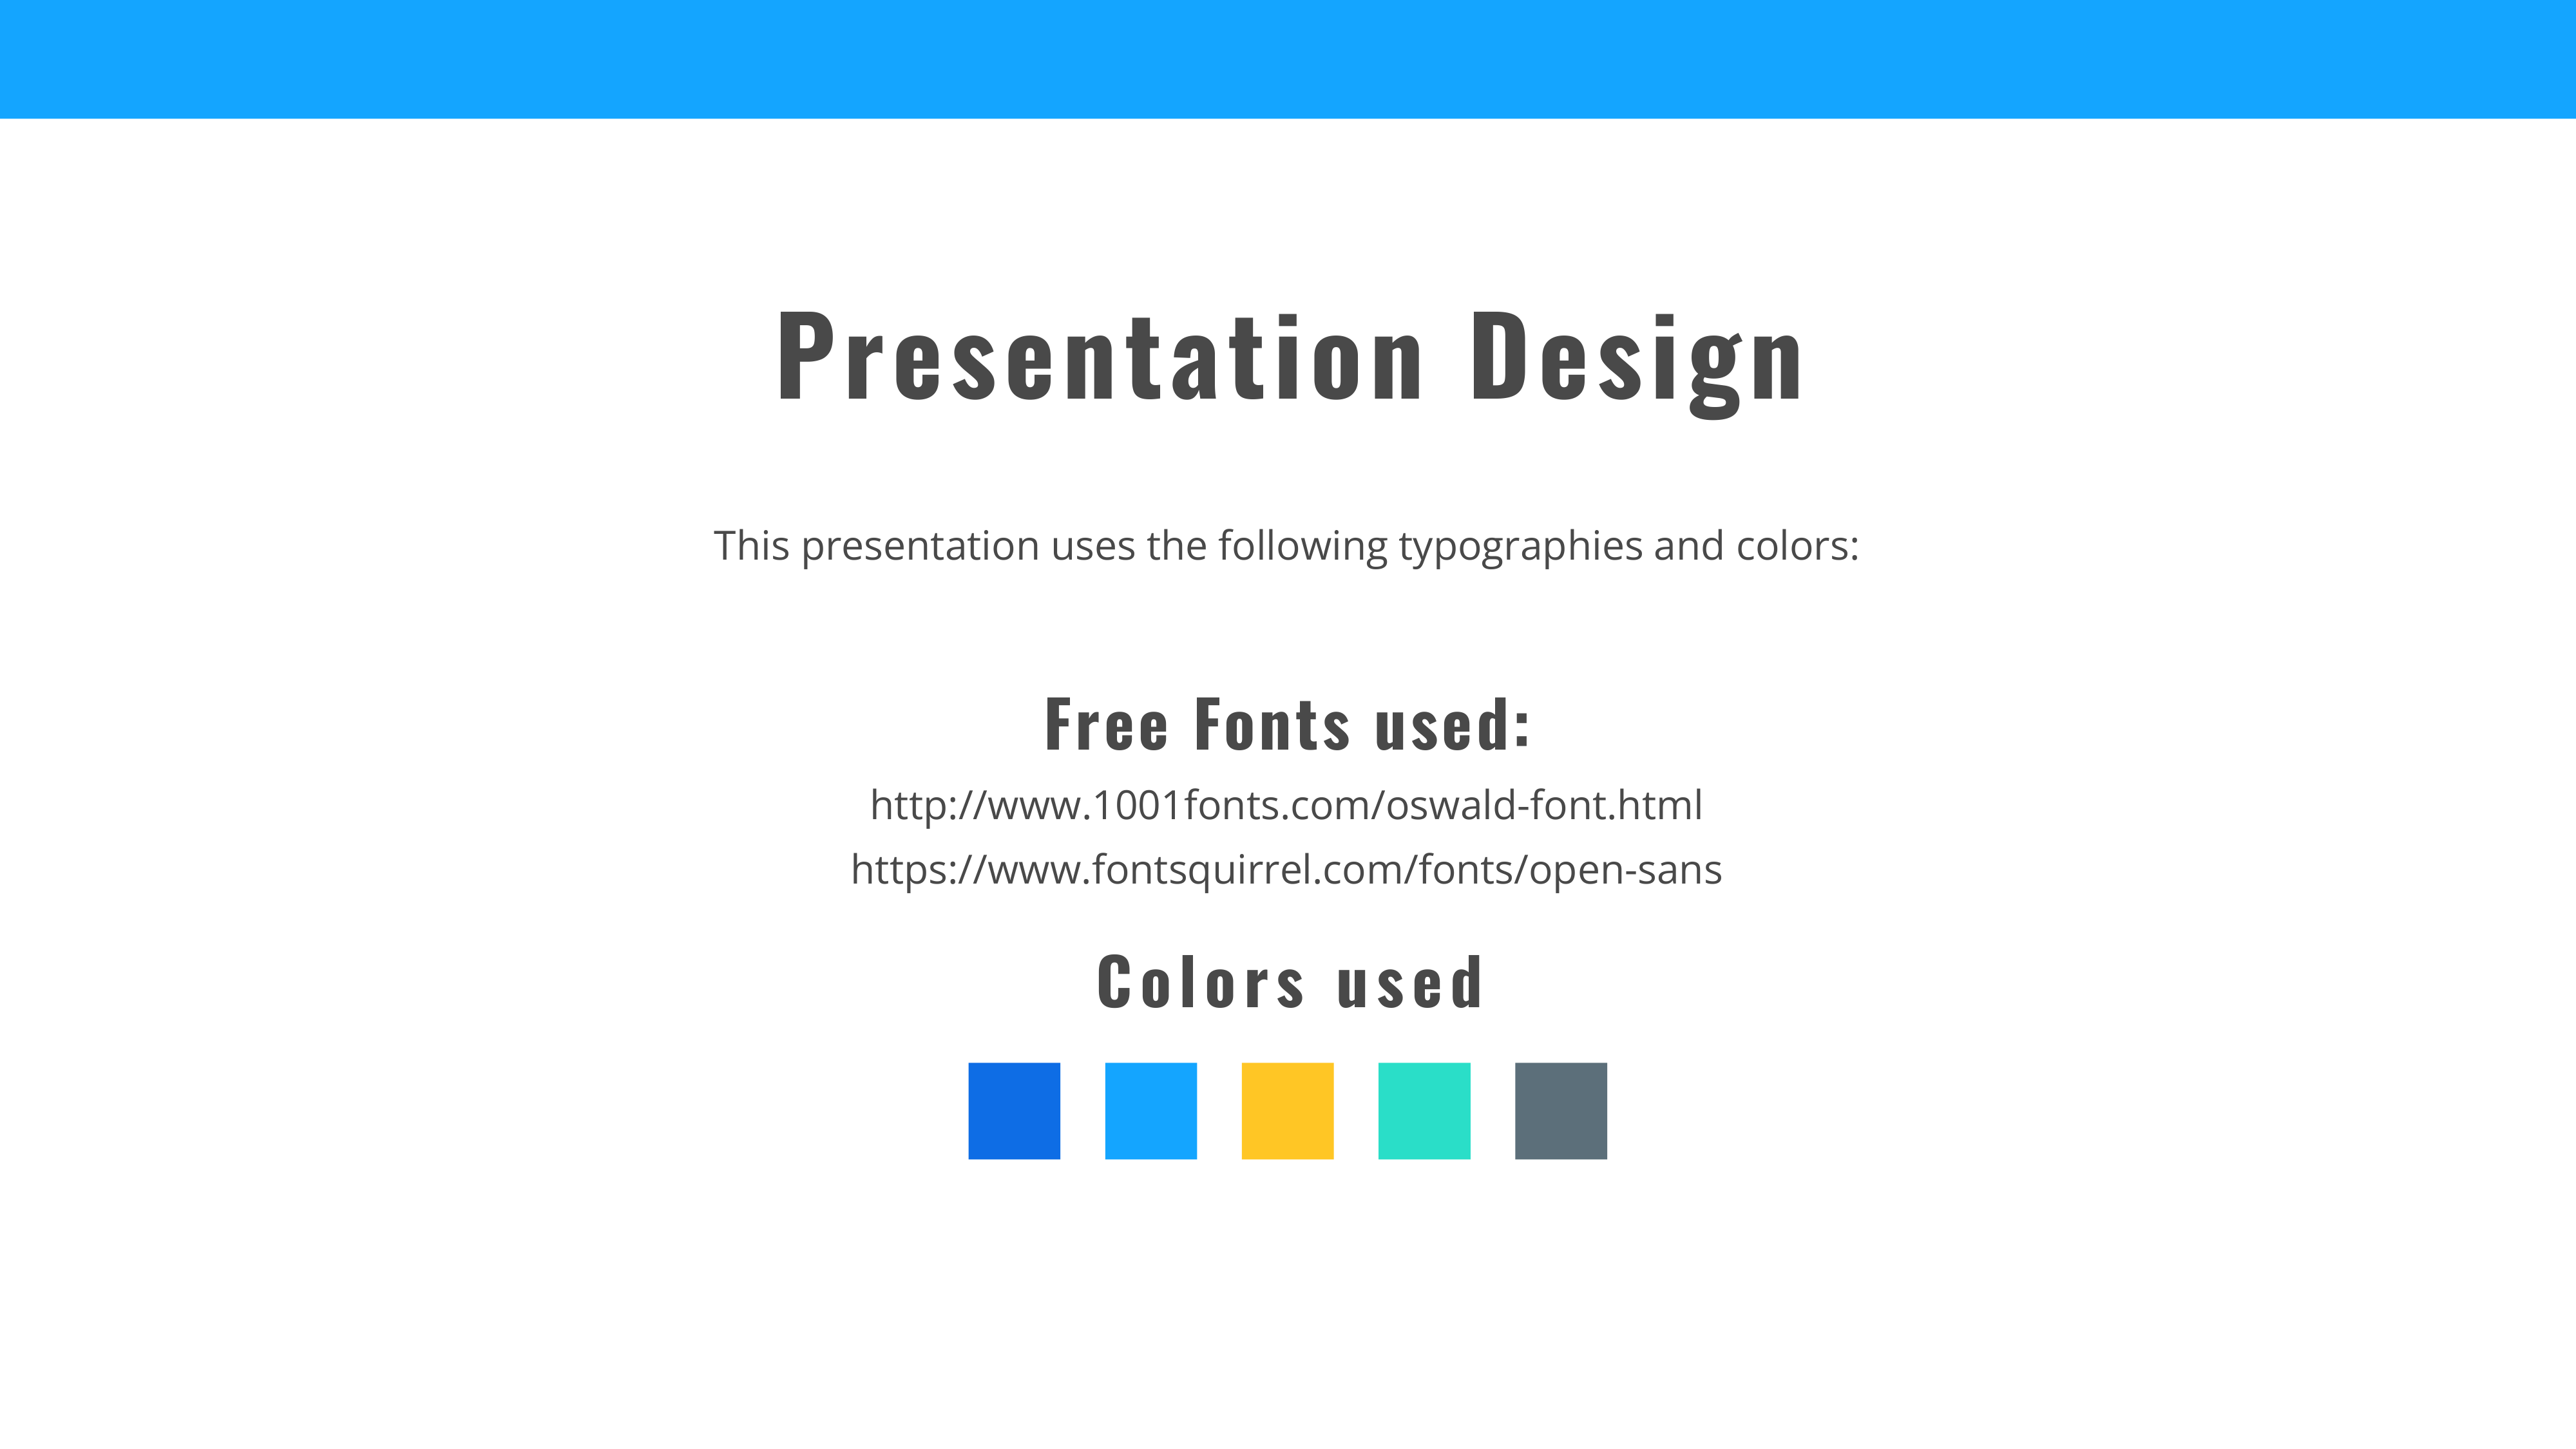

Presentation Design
This presentation uses the following typographies and colors:
Free Fonts used:
http://www.1001fonts.com/oswald-font.html
https://www.fontsquirrel.com/fonts/open-sans
Colors used